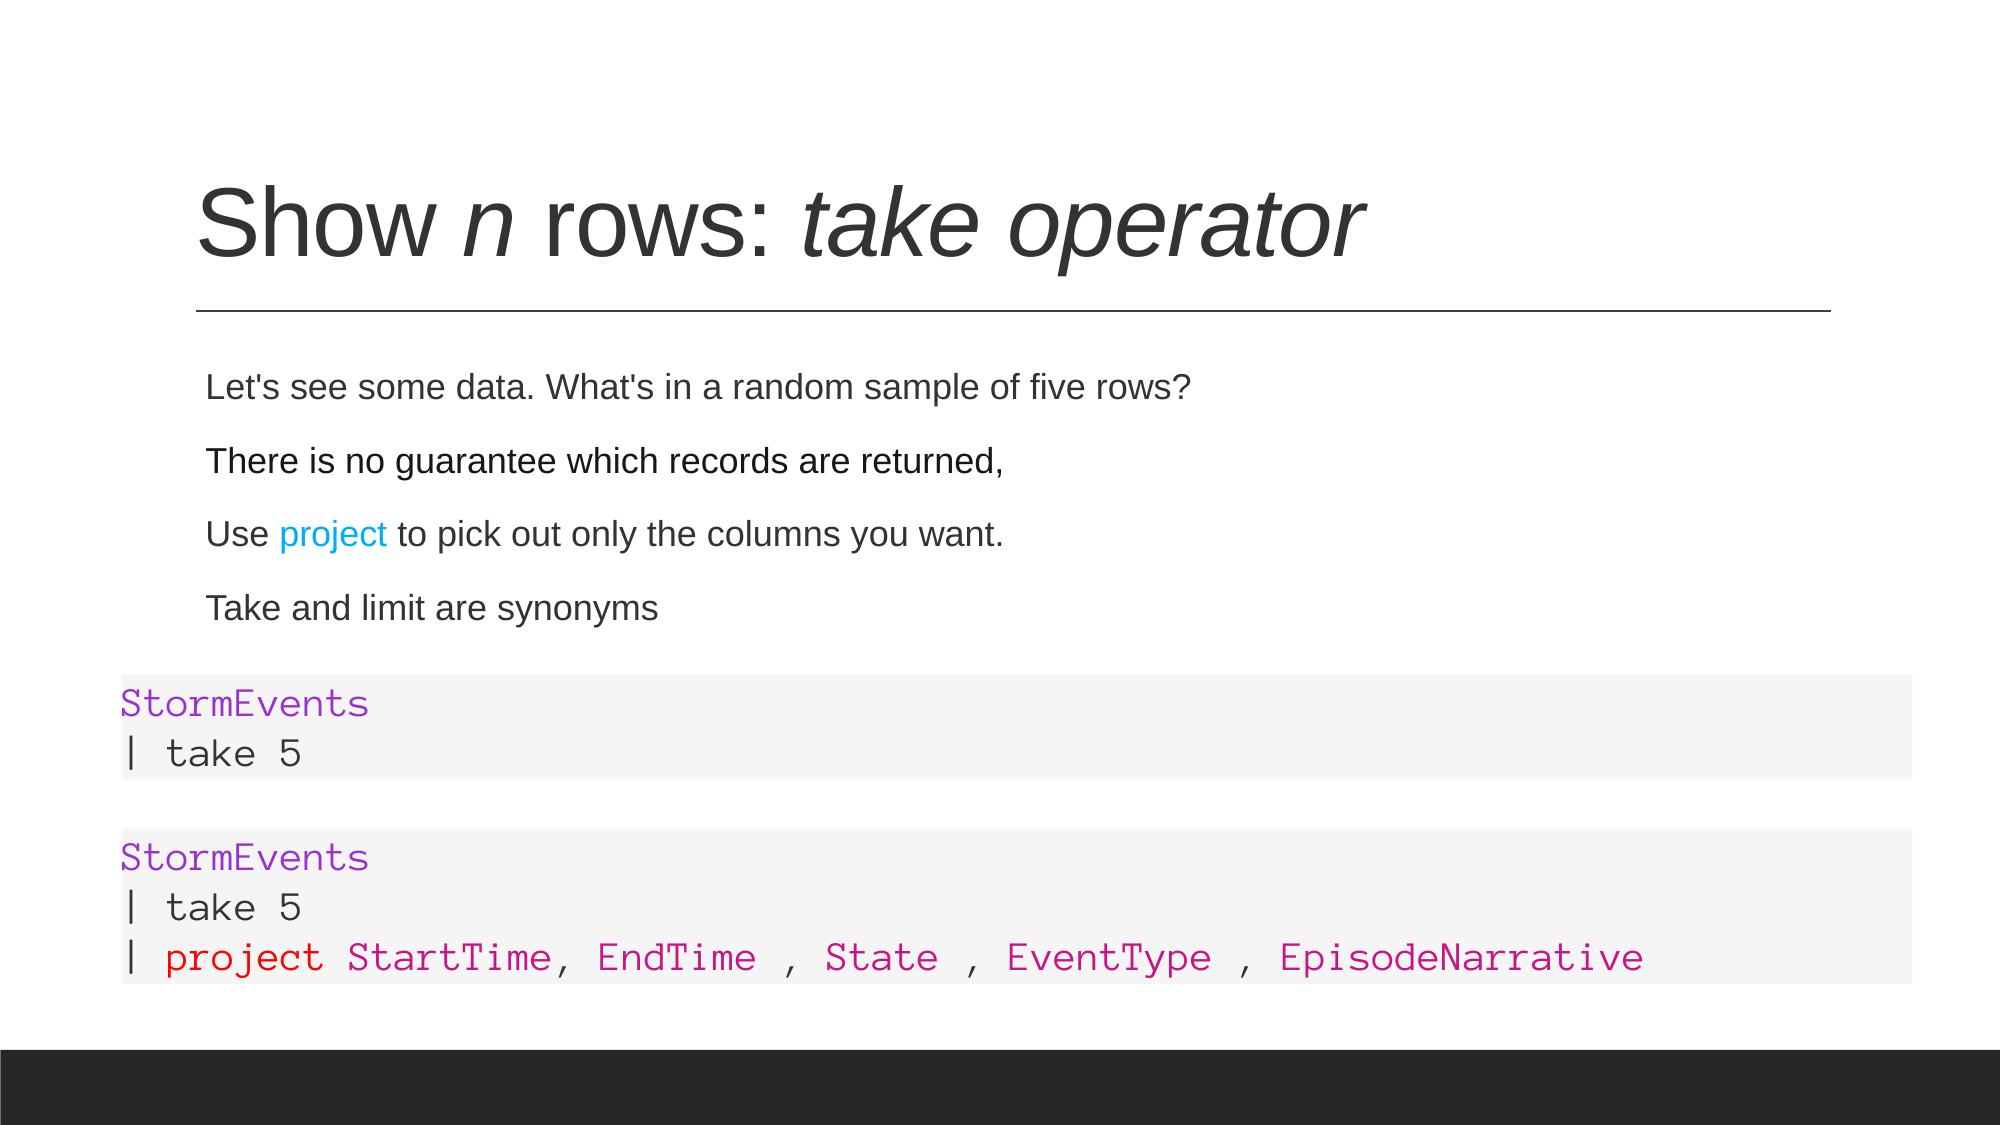

# Show n rows: take operator
Let's see some data. What's in a random sample of five rows?
There is no guarantee which records are returned,
Use project to pick out only the columns you want.
Take and limit are synonyms

StormEvents
| take 5
StormEvents
| take 5
| project StartTime, EndTime , State , EventType , EpisodeNarrative